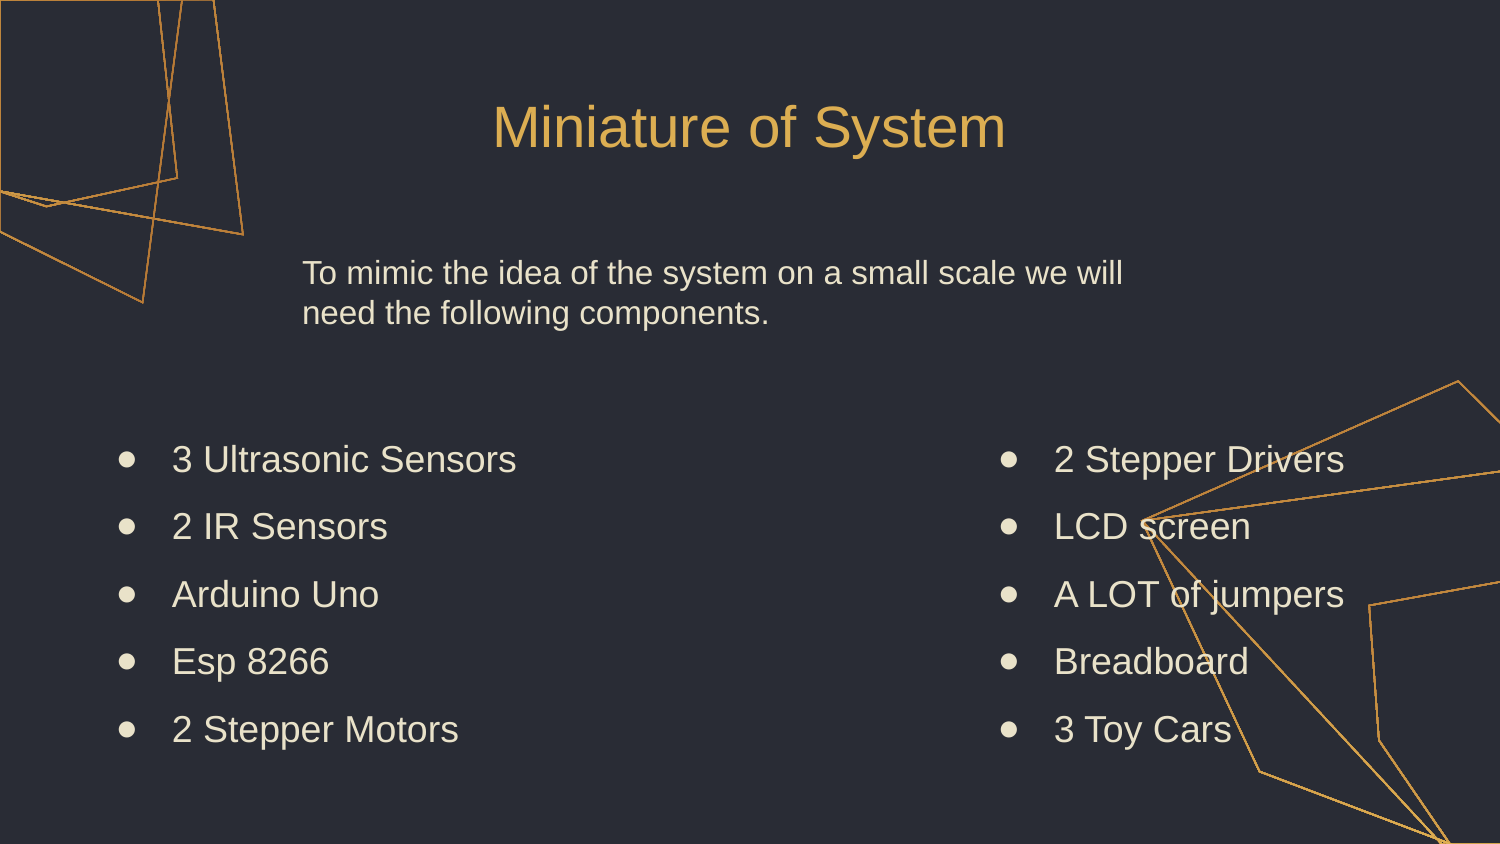

# Miniature of System
To mimic the idea of the system on a small scale we will need the following components.
3 Ultrasonic Sensors
2 IR Sensors
Arduino Uno
Esp 8266
2 Stepper Motors
2 Stepper Drivers
LCD screen
A LOT of jumpers
Breadboard
3 Toy Cars